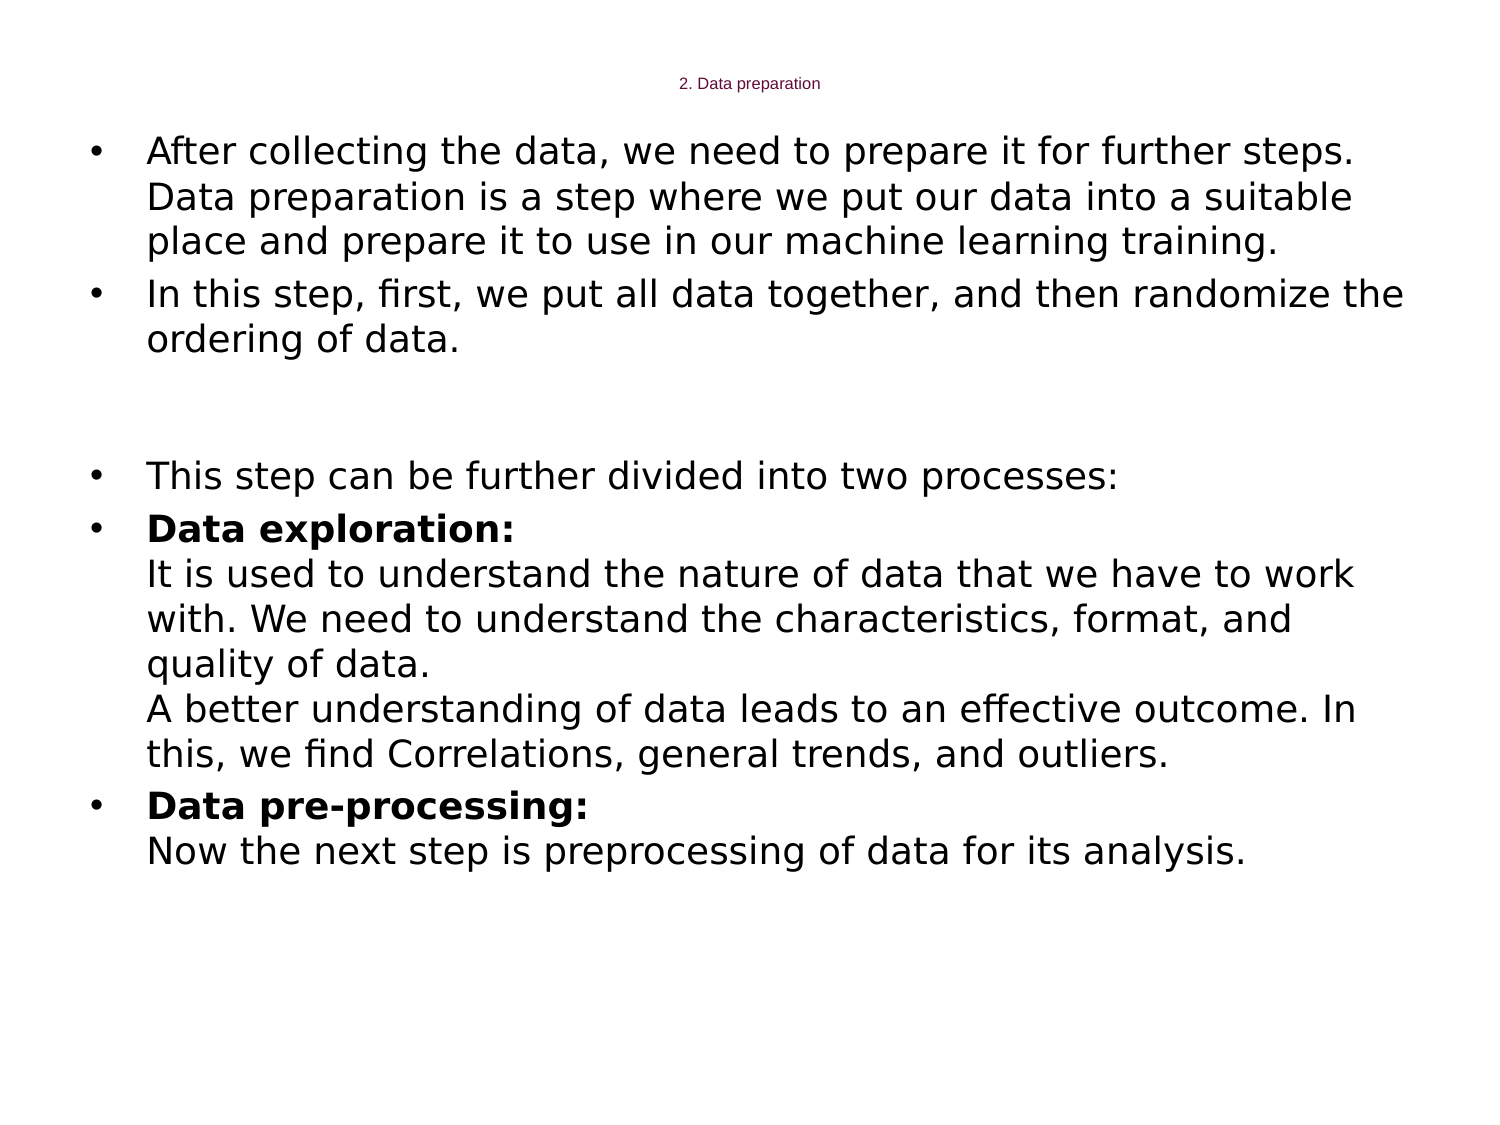

# 2. Data preparation
After collecting the data, we need to prepare it for further steps. Data preparation is a step where we put our data into a suitable place and prepare it to use in our machine learning training.
In this step, first, we put all data together, and then randomize the ordering of data.

This step can be further divided into two processes:
Data exploration:
It is used to understand the nature of data that we have to work with. We need to understand the characteristics, format, and quality of data.
A better understanding of data leads to an effective outcome. In this, we find Correlations, general trends, and outliers.
Data pre-processing:
Now the next step is preprocessing of data for its analysis.